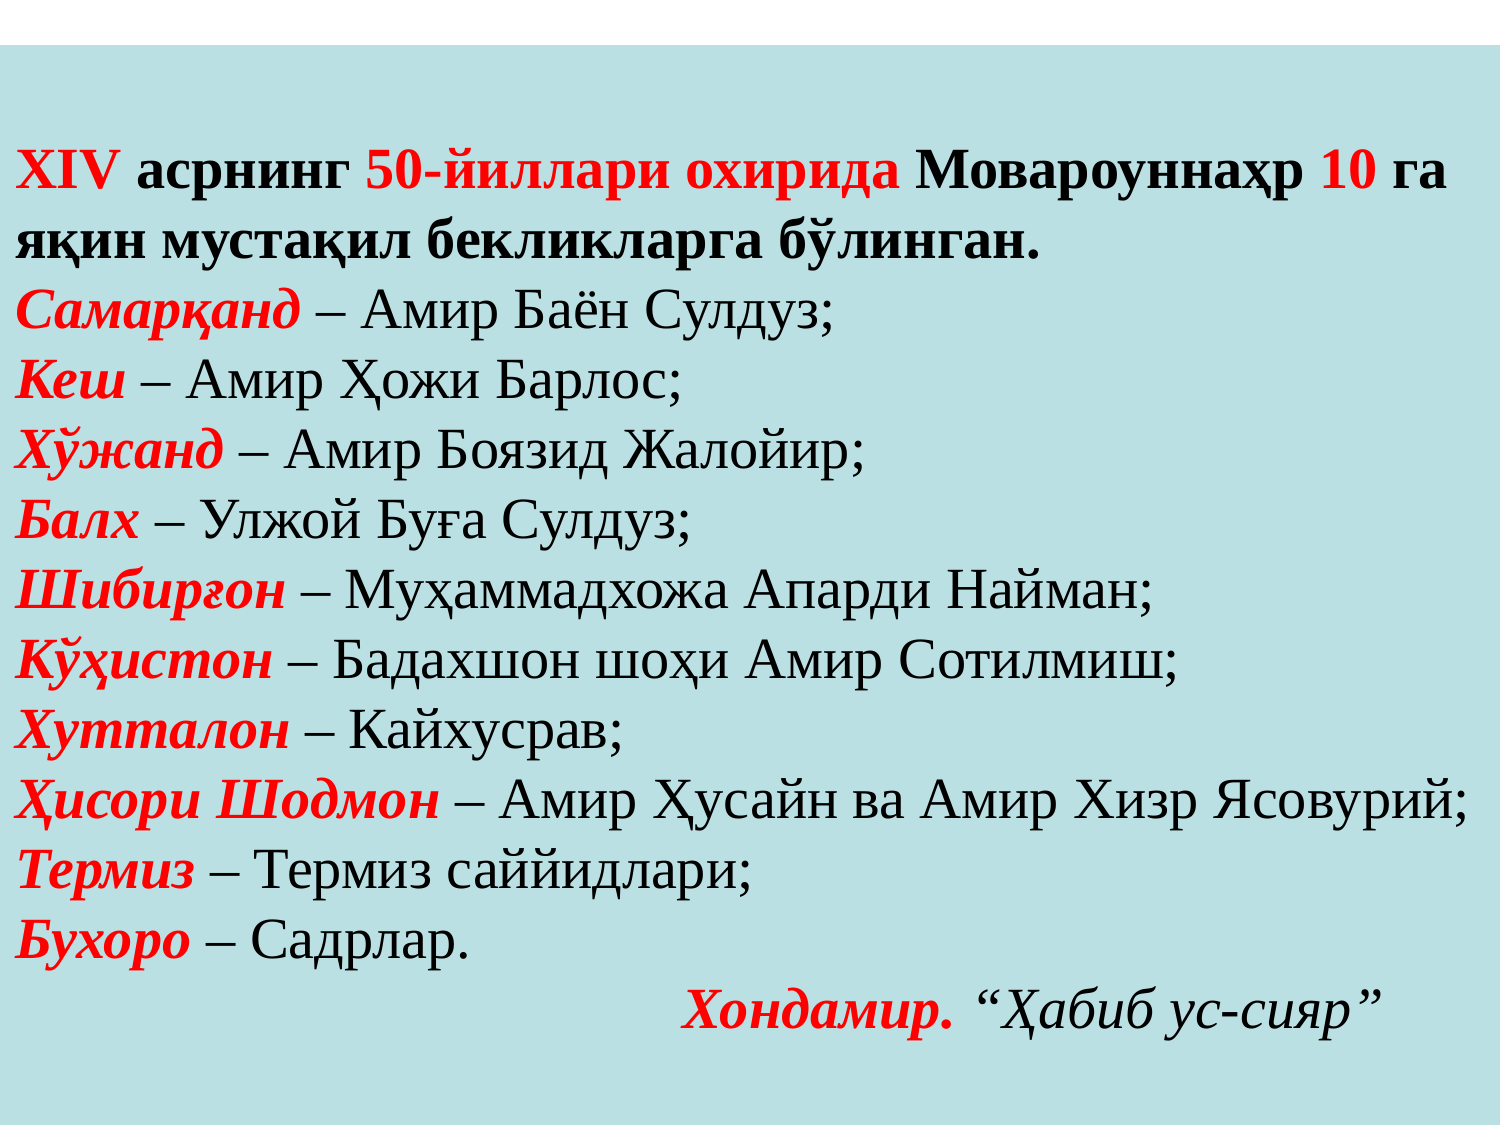

# XIV асрнинг 50-йиллари охирида Мовароуннаҳр 10 га яқин мустақил бекликларга бўлинган. Самарқанд – Амир Баён Сулдуз; Кеш – Амир Ҳожи Барлос; Хўжанд – Амир Боязид Жалойир; Балх – Улжой Буға Сулдуз; Шибирғон – Муҳаммадхожа Апарди Найман; Кўҳистон – Бадахшон шоҳи Амир Сотилмиш; Хутталон – Кайхусрав; Ҳисори Шодмон – Амир Ҳусайн ва Амир Хизр Ясовурий; Термиз – Термиз саййидлари; Бухоро – Садрлар. Хондамир. “Ҳабиб ус-сияр”